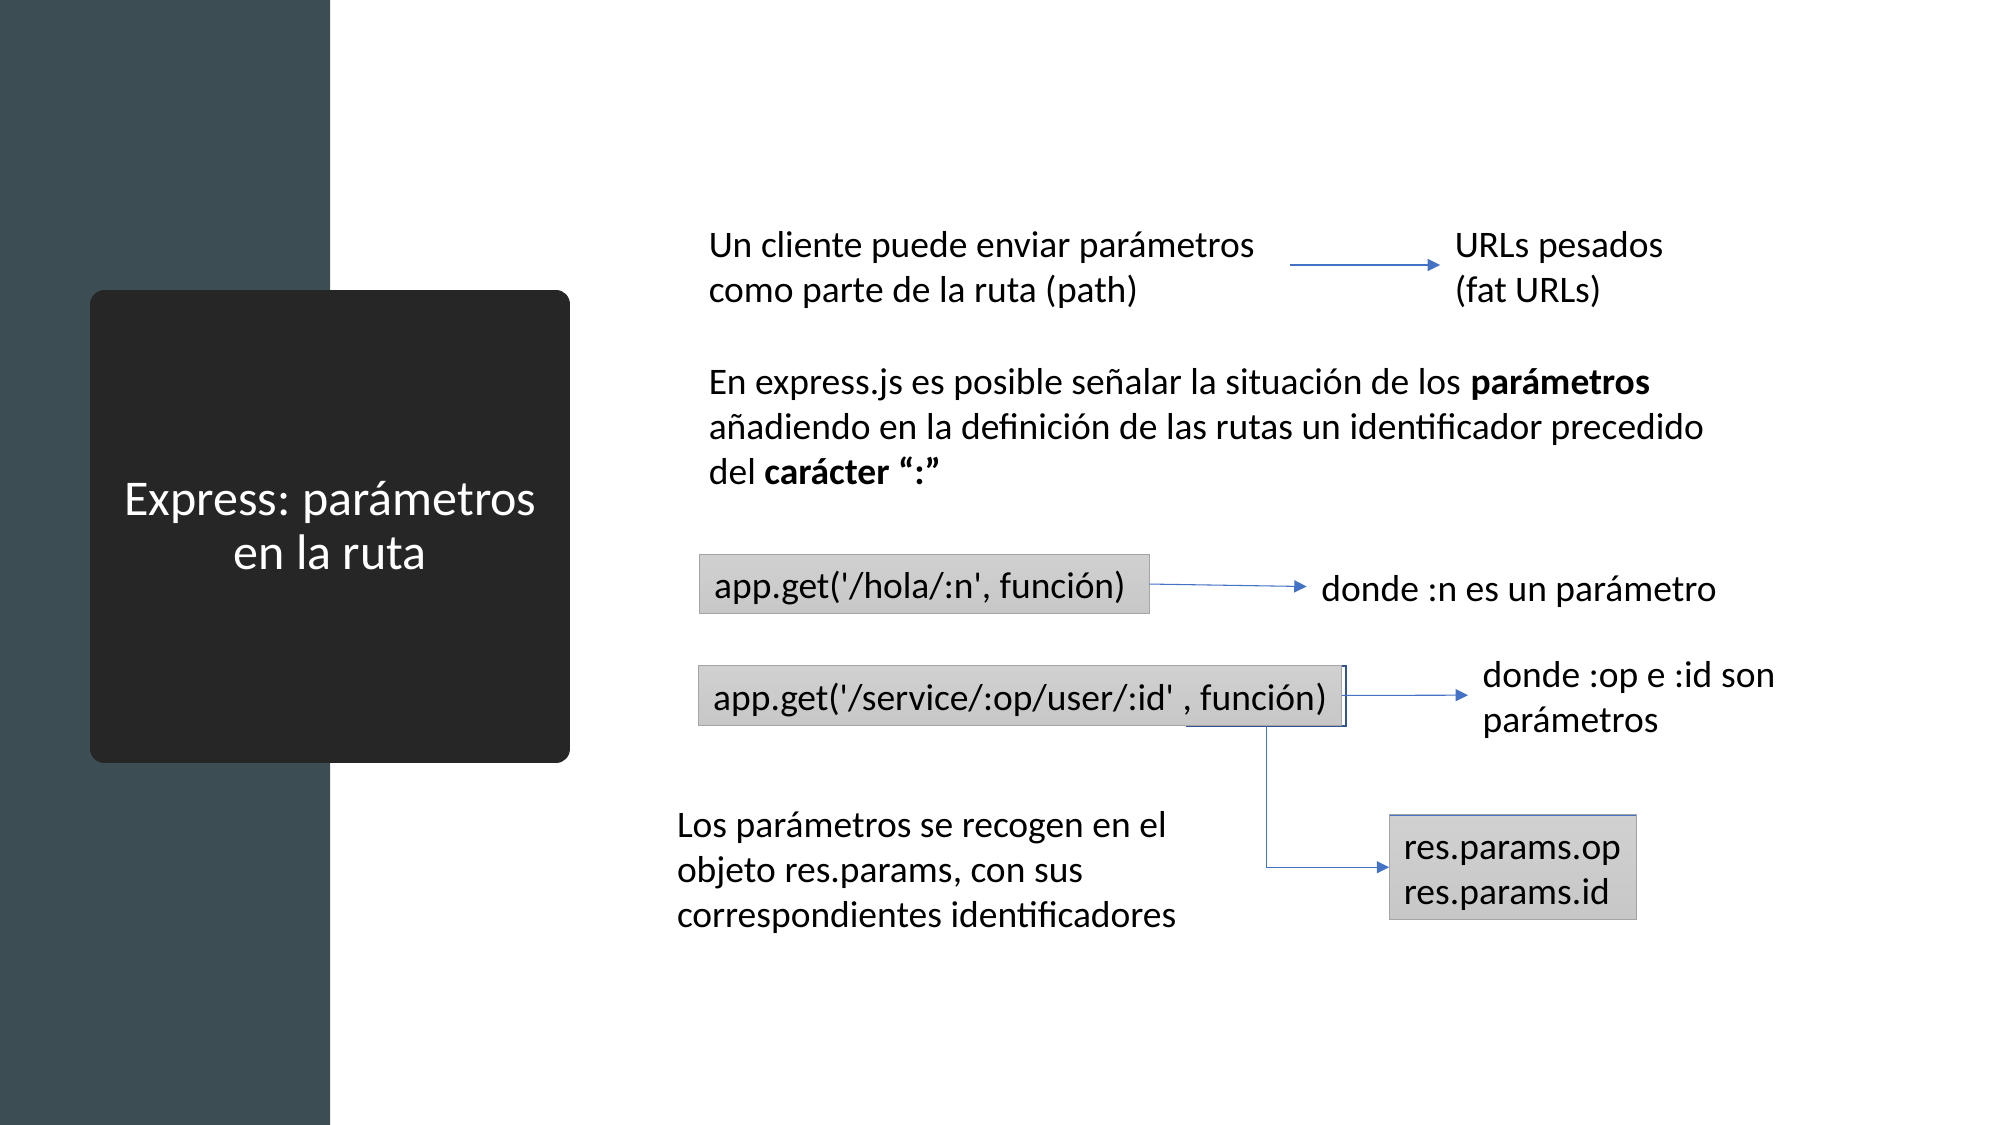

URLs pesados (fat URLs)
Un cliente puede enviar parámetros como parte de la ruta (path)
# Express: parámetros en la ruta
En express.js es posible señalar la situación de los parámetros añadiendo en la definición de las rutas un identificador precedido del carácter “:”
app.get('/hola/:n', función)
donde :n es un parámetro
donde :op e :id son parámetros
app.get('/service/:op/user/:id' , función)

Los parámetros se recogen en el objeto res.params, con sus correspondientes identificadores
res.params.op
res.params.id